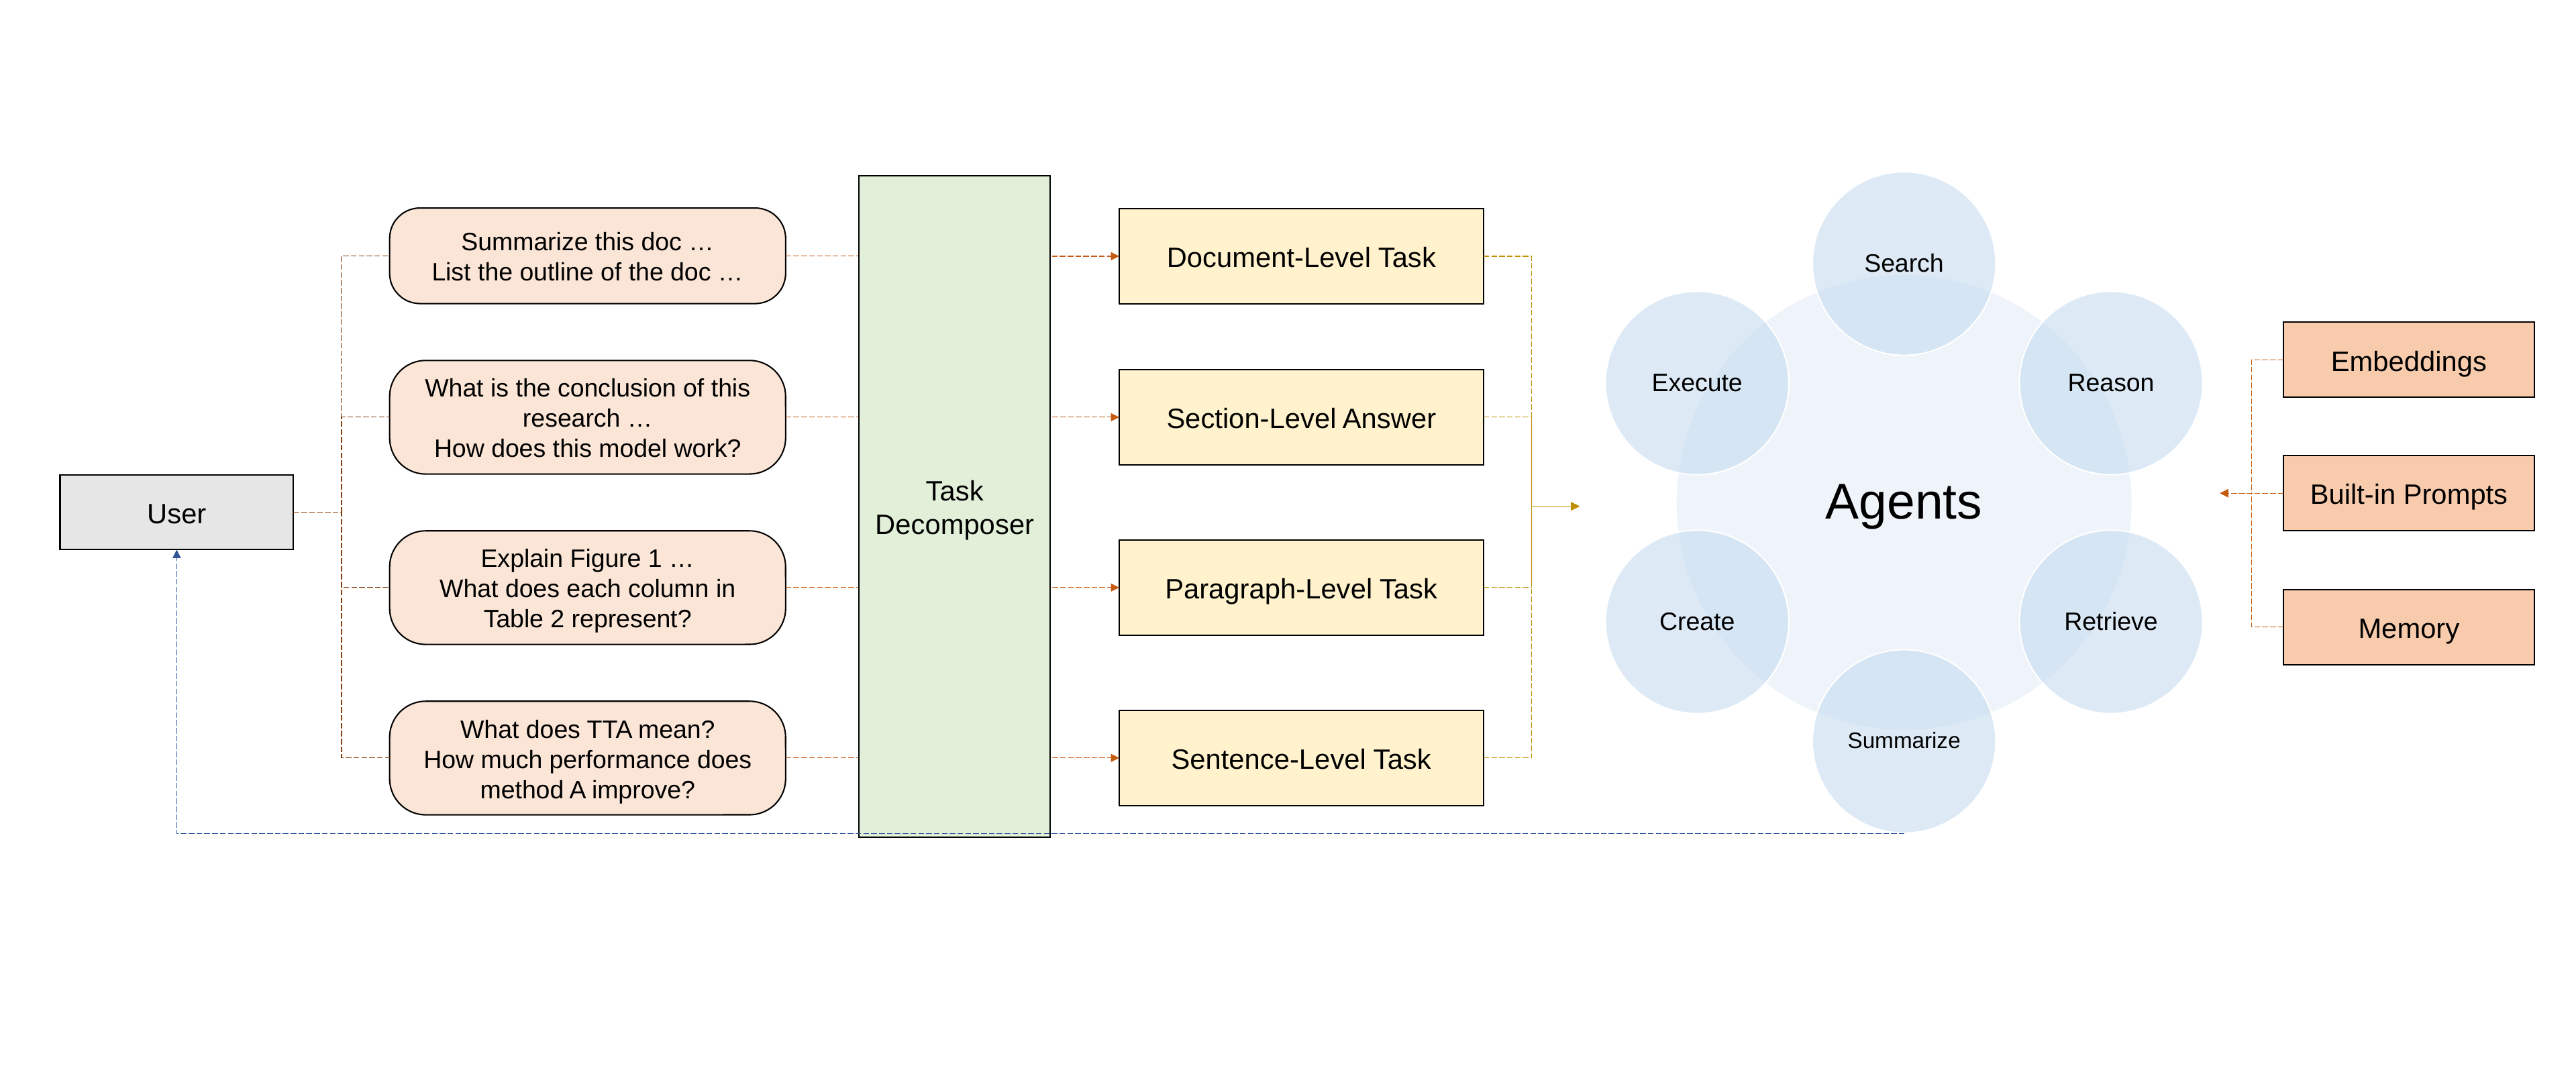

Agents
Search
Reason
Retrieve
Summarize
Create
Execute
Task Decomposer
Summarize this doc …
List the outline of the doc …
Document-Level Task
Embeddings
What is the conclusion of this research …
How does this model work?
Section-Level Answer
Built-in Prompts
User
Explain Figure 1 …
What does each column in Table 2 represent?
Paragraph-Level Task
Memory
What does TTA mean?
How much performance does method A improve?
Sentence-Level Task